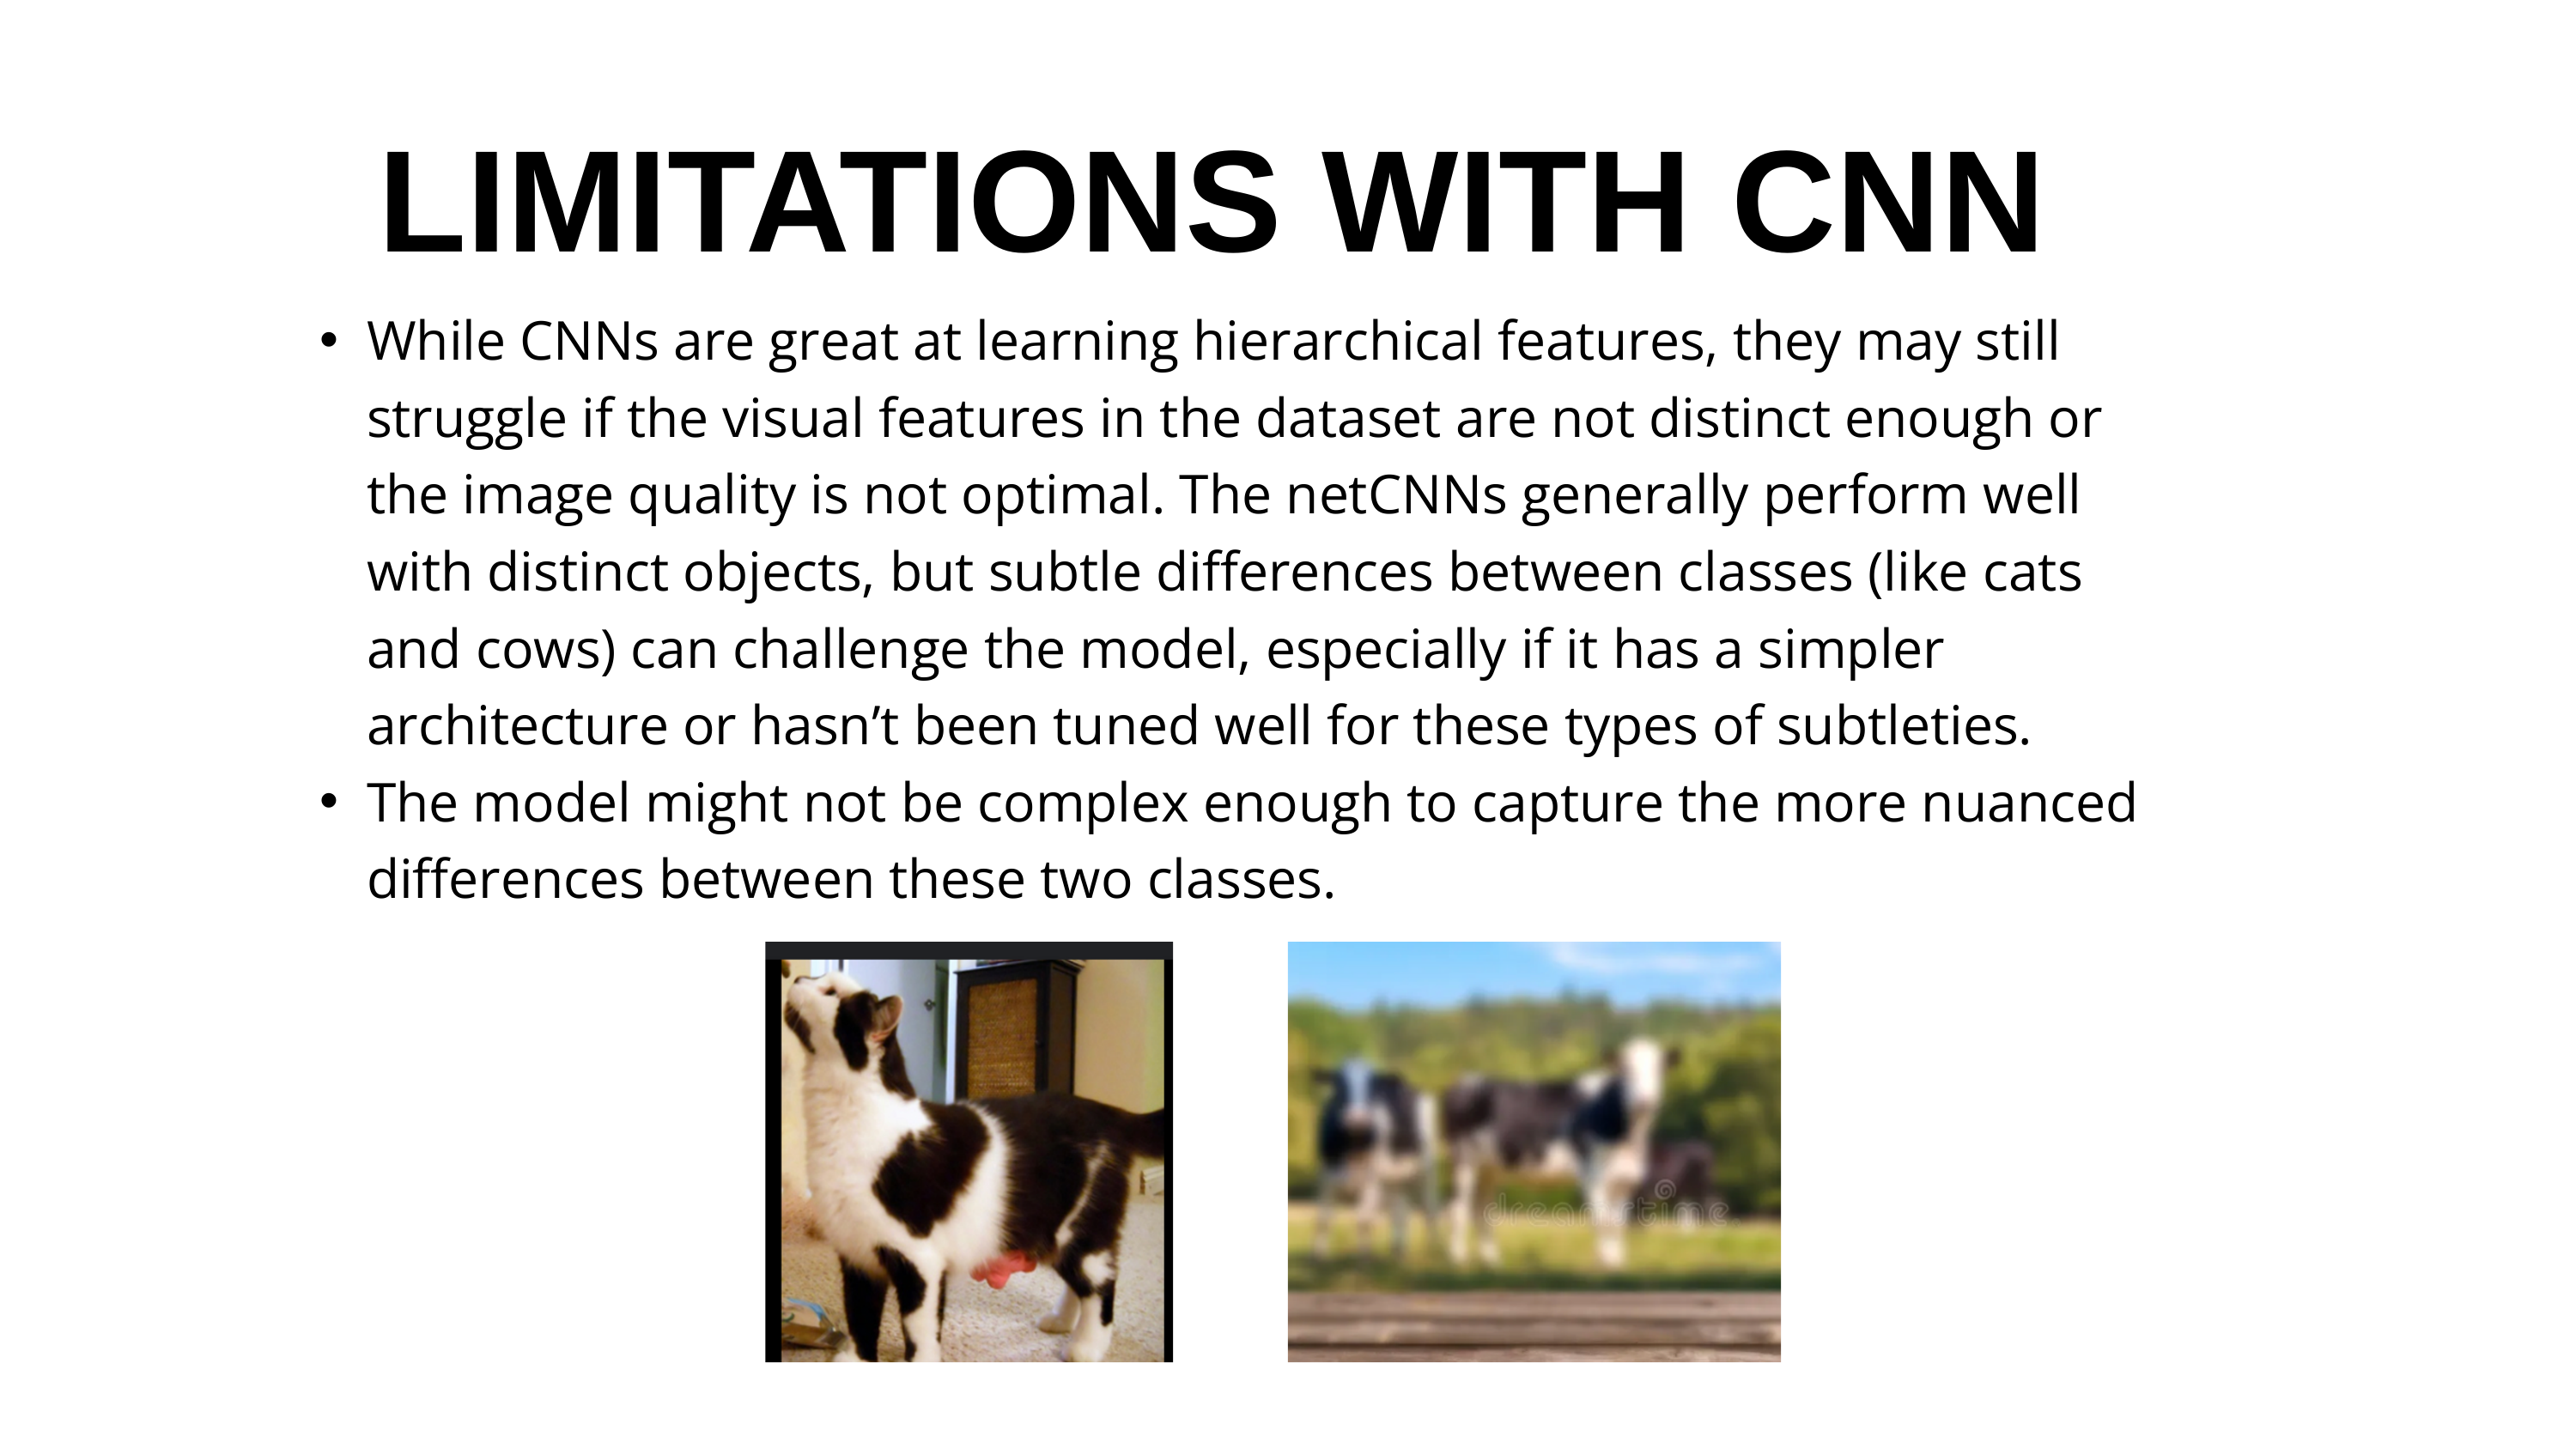

LIMITATIONS WITH CNN
While CNNs are great at learning hierarchical features, they may still struggle if the visual features in the dataset are not distinct enough or the image quality is not optimal. The netCNNs generally perform well with distinct objects, but subtle differences between classes (like cats and cows) can challenge the model, especially if it has a simpler architecture or hasn’t been tuned well for these types of subtleties.
The model might not be complex enough to capture the more nuanced differences between these two classes.